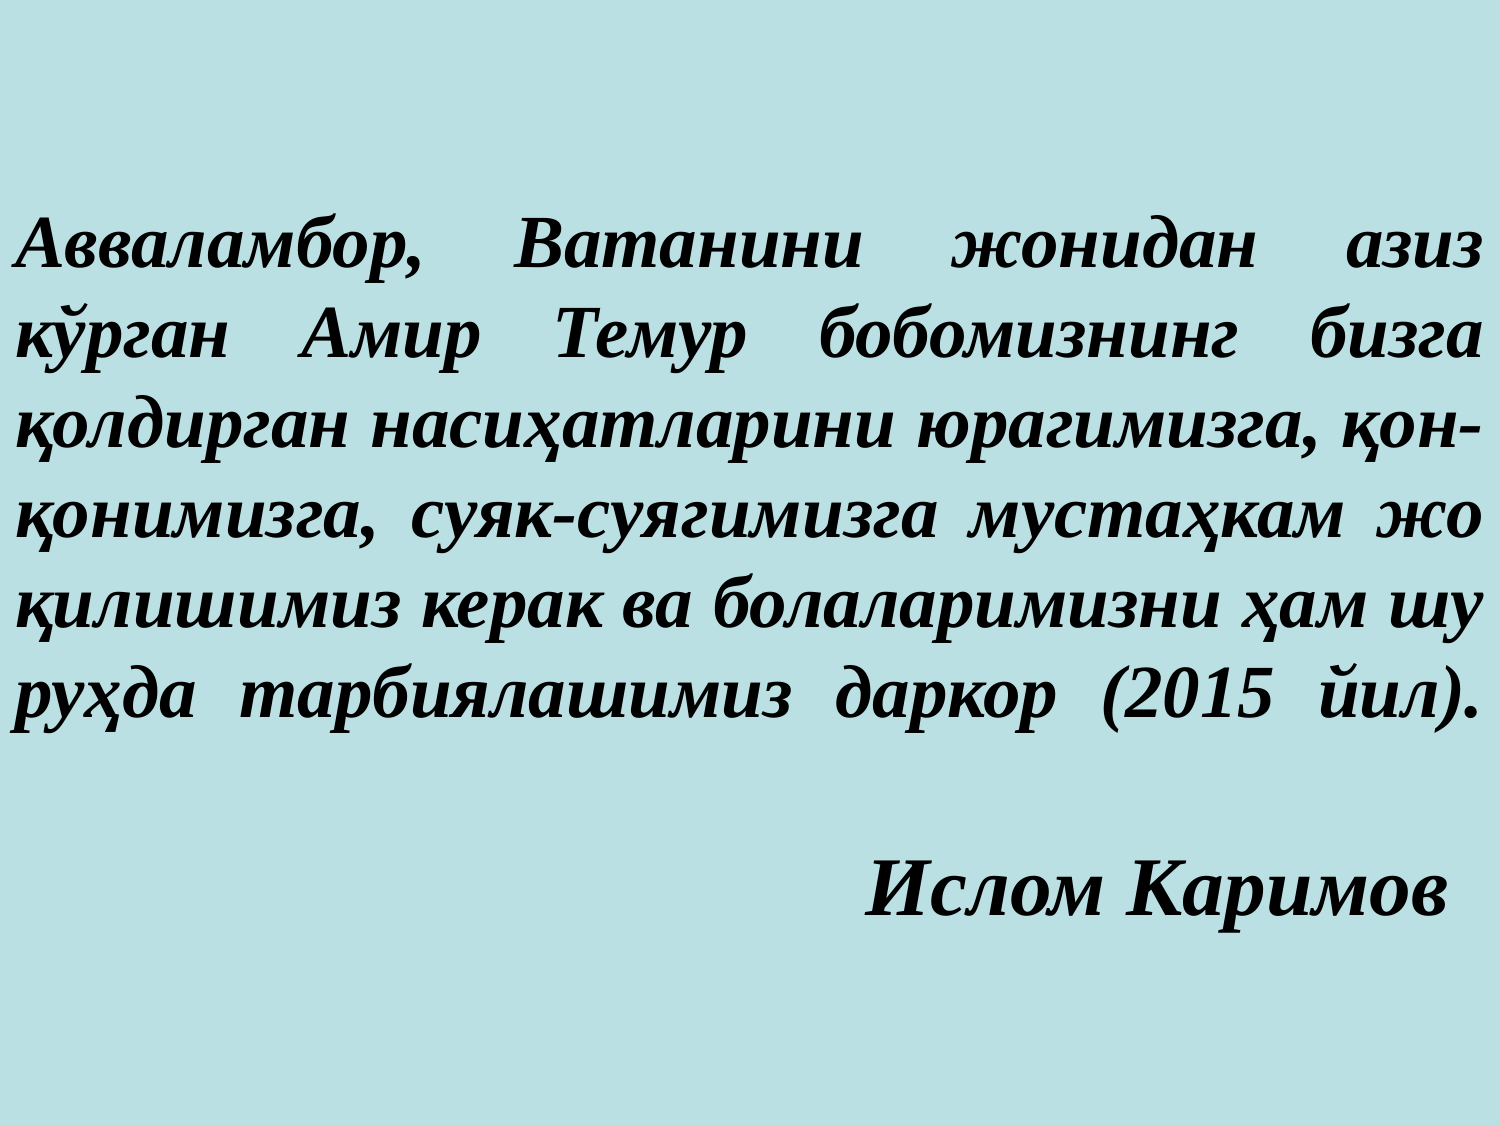

# Авваламбор, Ватанини жонидан азиз кўрган Амир Темур бобомизнинг бизга қолдирган насиҳатларини юрагимизга, қон-қонимизга, суяк-суягимизга мустаҳкам жо қилишимиз керак ва болаларимизни ҳам шу руҳда тарбиялашимиз даркор (2015 йил). Ислом Каримов